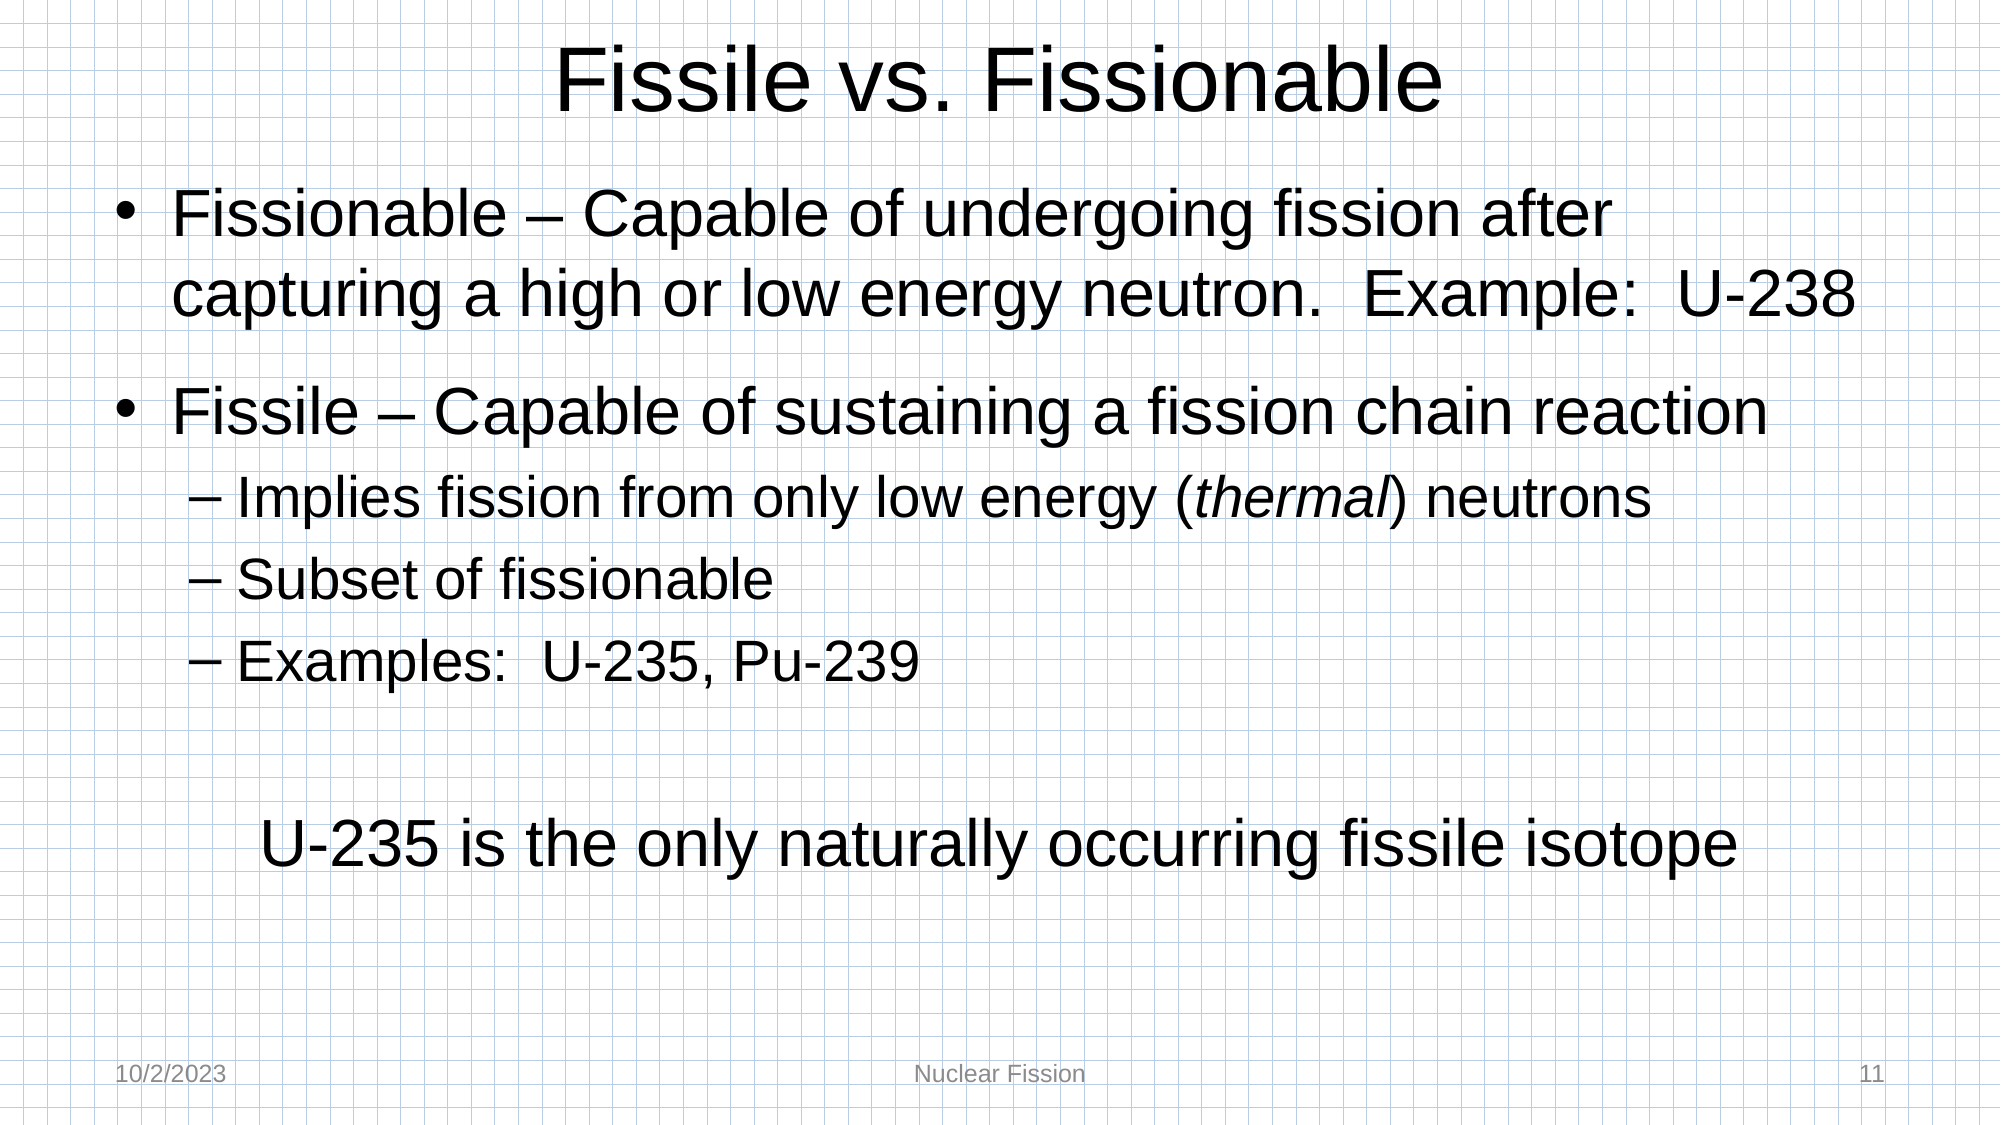

# Fissile vs. Fissionable
Fissionable – Capable of undergoing fission after capturing a high or low energy neutron.  Example:  U-238
Fissile – Capable of sustaining a fission chain reaction
Implies fission from only low energy (thermal) neutrons
Subset of fissionable
Examples:  U-235, Pu-239

U-235 is the only naturally occurring fissile isotope
10/2/2023
Nuclear Fission
11